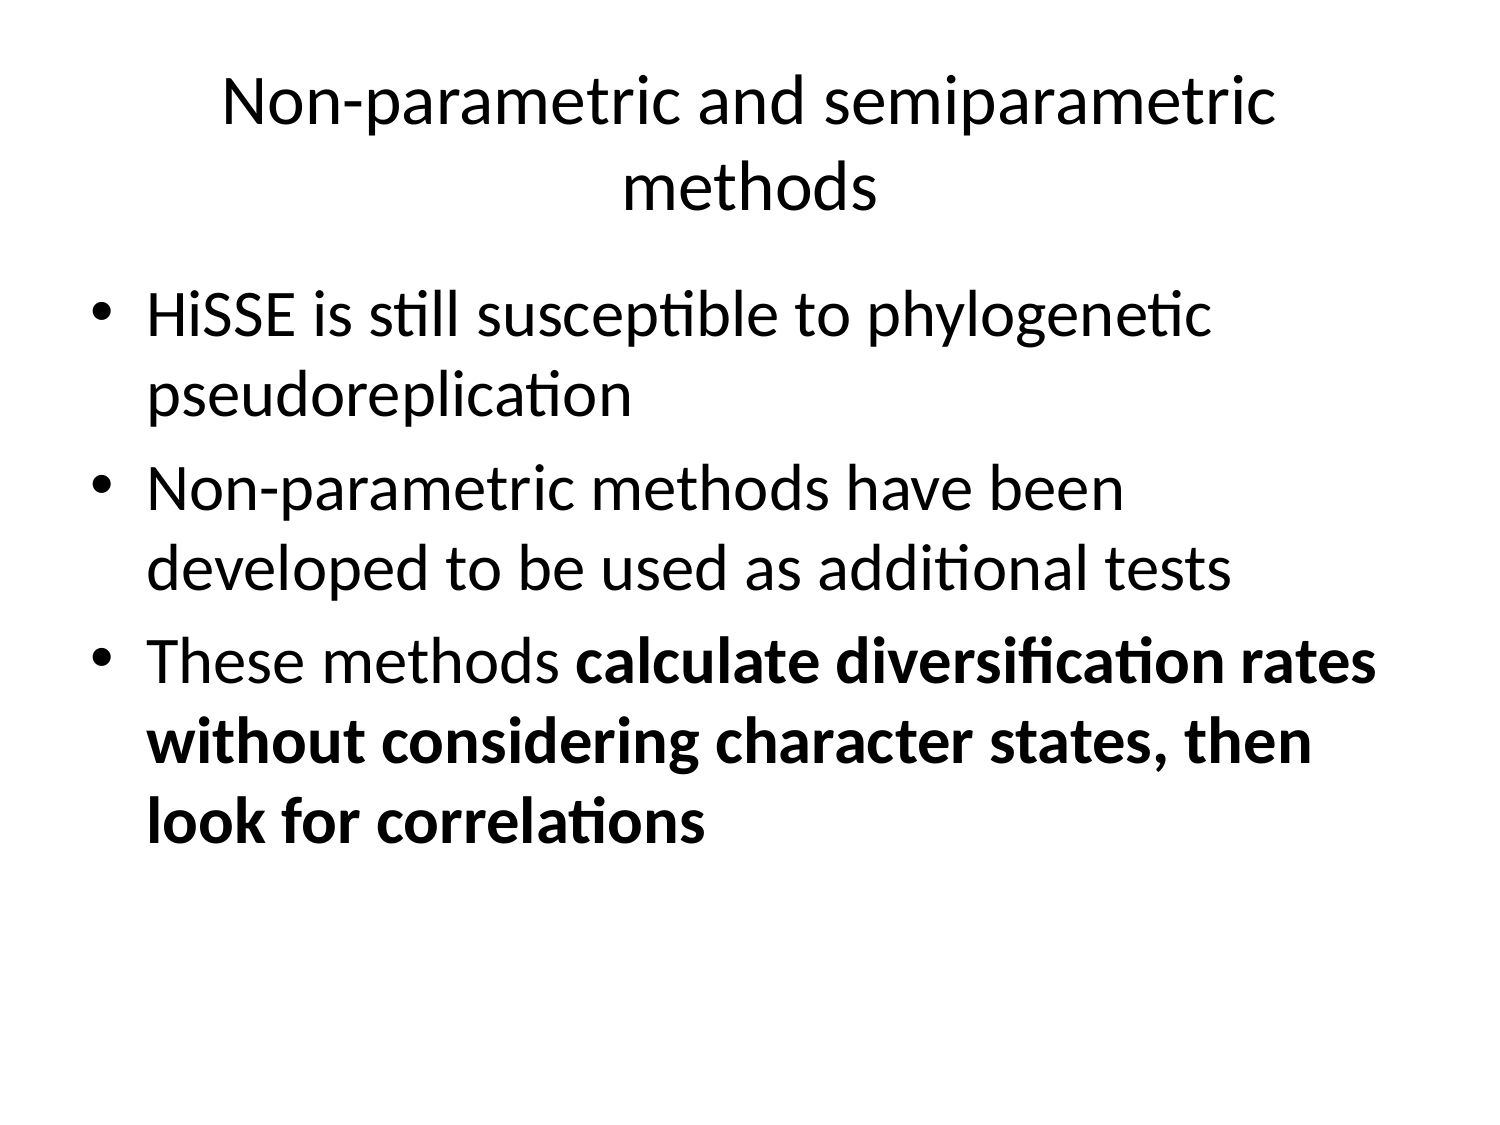

# Non-parametric and semiparametric methods
HiSSE is still susceptible to phylogenetic pseudoreplication
Non-parametric methods have been developed to be used as additional tests
These methods calculate diversification rates without considering character states, then look for correlations